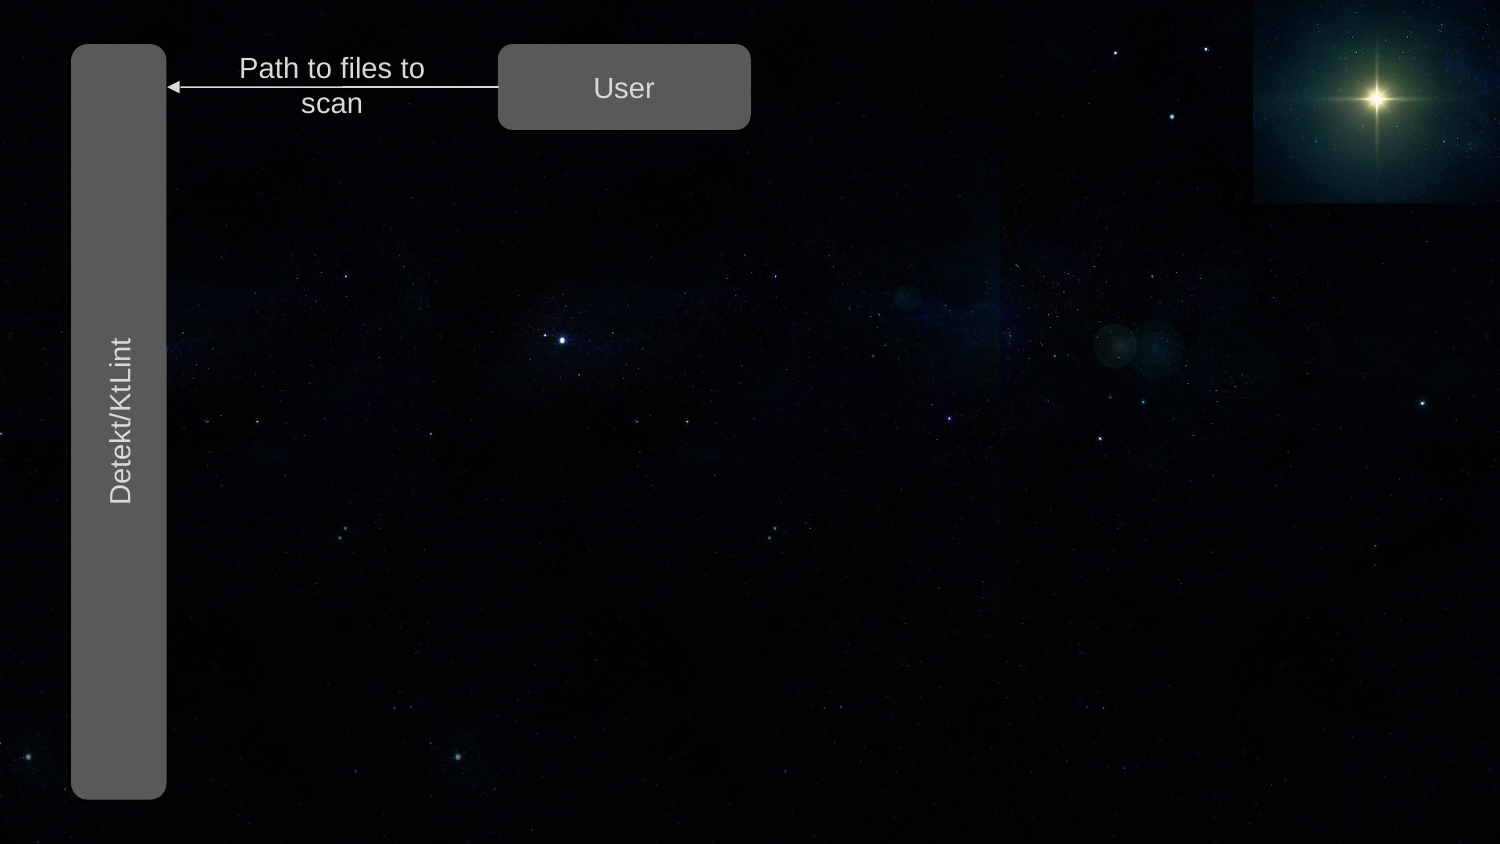

Path to files to scan
User
Detekt/KtLint